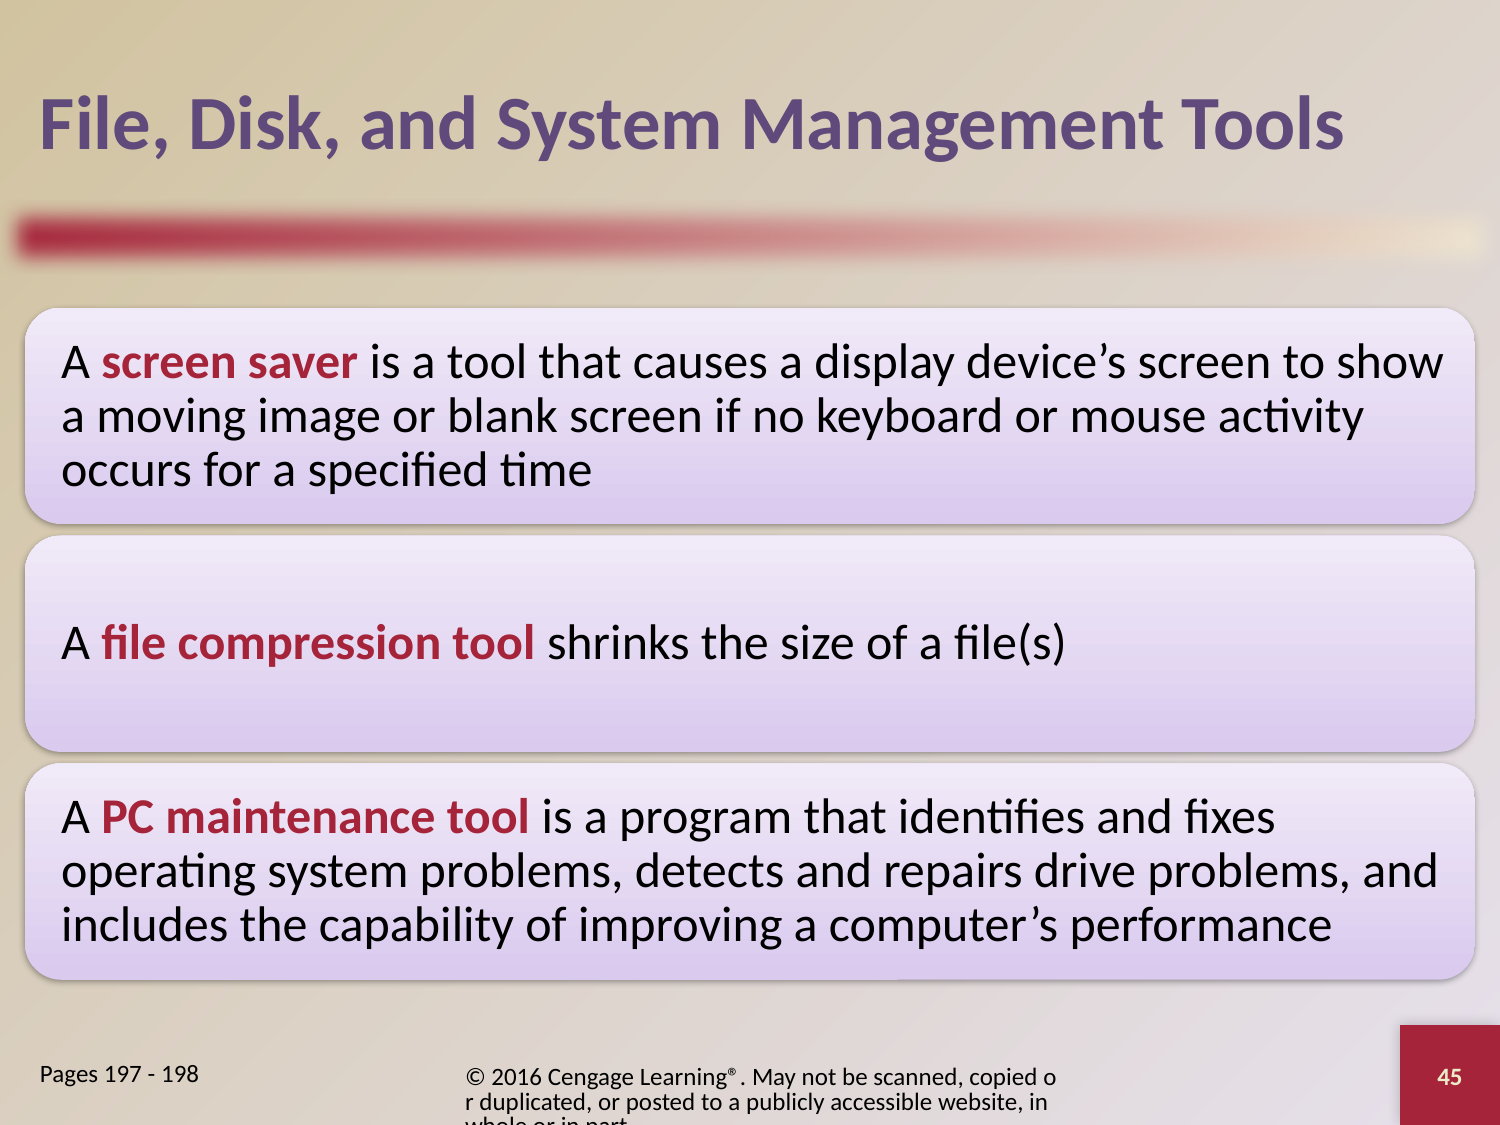

# File, Disk, and System Management Tools
A screen saver is a tool that causes a display device’s screen to show a moving image or blank screen if no keyboard or mouse activity occurs for a specified time
A file compression tool shrinks the size of a file(s)
A PC maintenance tool is a program that identifies and fixes operating system problems, detects and repairs drive problems, and includes the capability of improving a computer’s performance
45
© 2016 Cengage Learning®. May not be scanned, copied or duplicated, or posted to a publicly accessible website, in whole or in part.
Pages 197 - 198